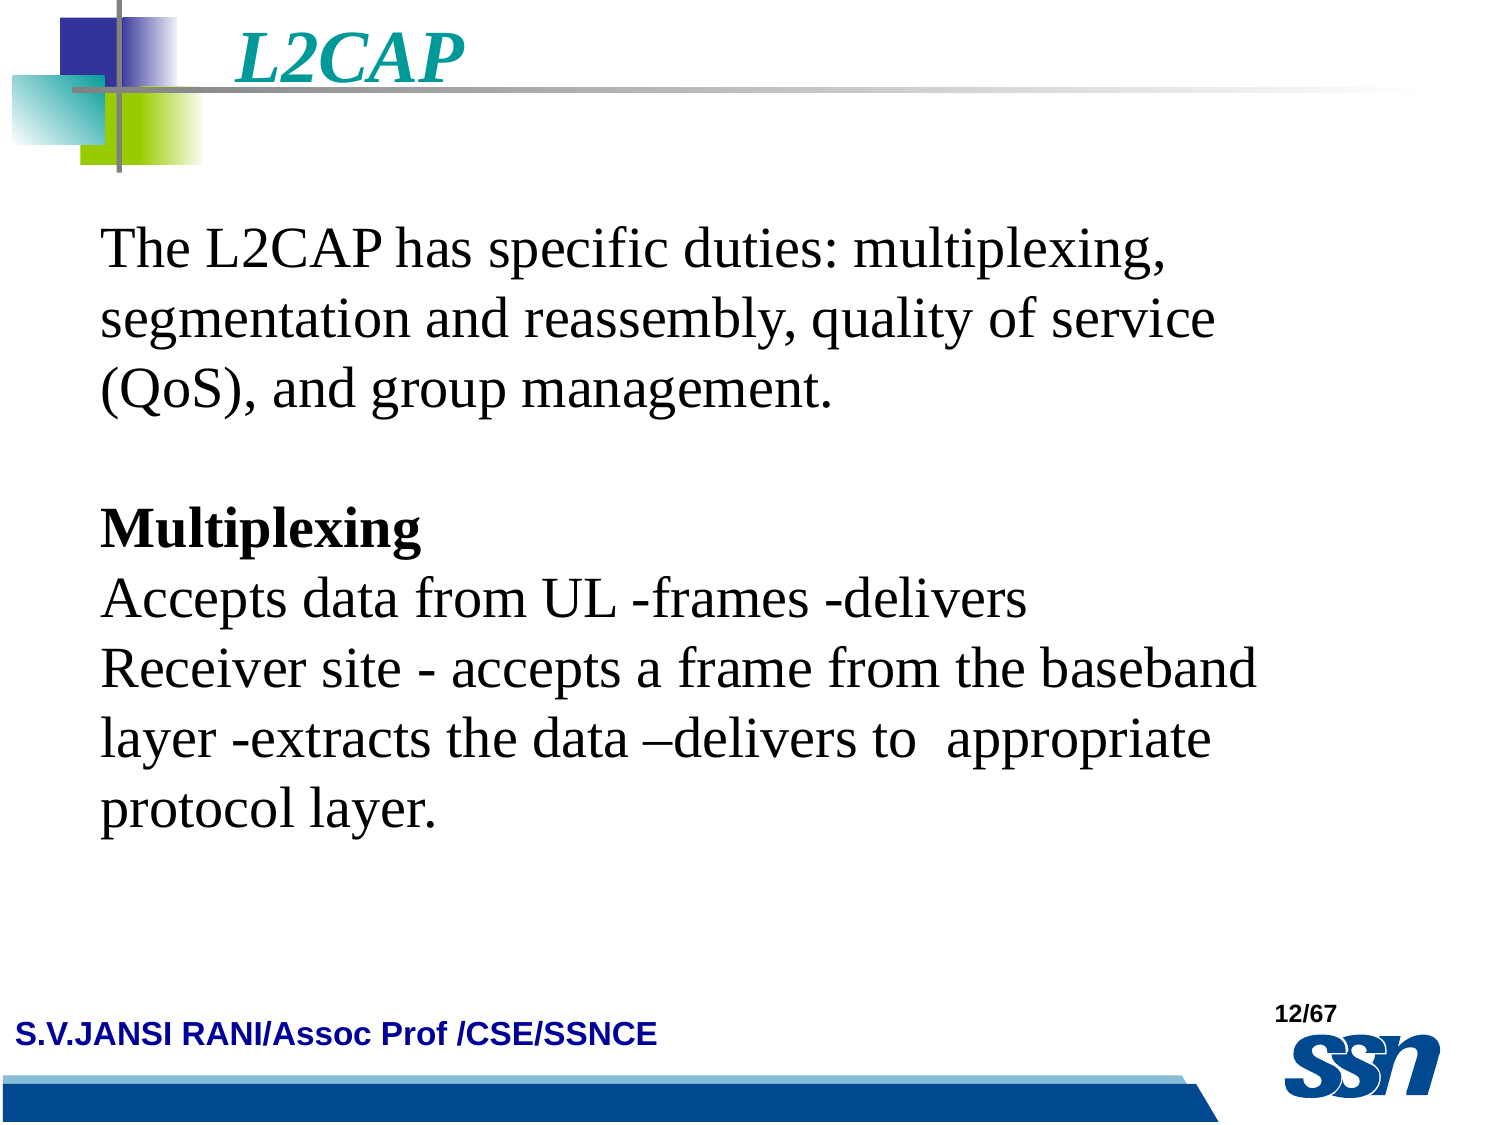

L2CAP

The L2CAP has specific duties: multiplexing, segmentation and reassembly, quality of service (QoS), and group management.

Multiplexing
Accepts data from UL -frames -delivers
Receiver site - accepts a frame from the baseband layer -extracts the data –delivers to  appropriate protocol layer.